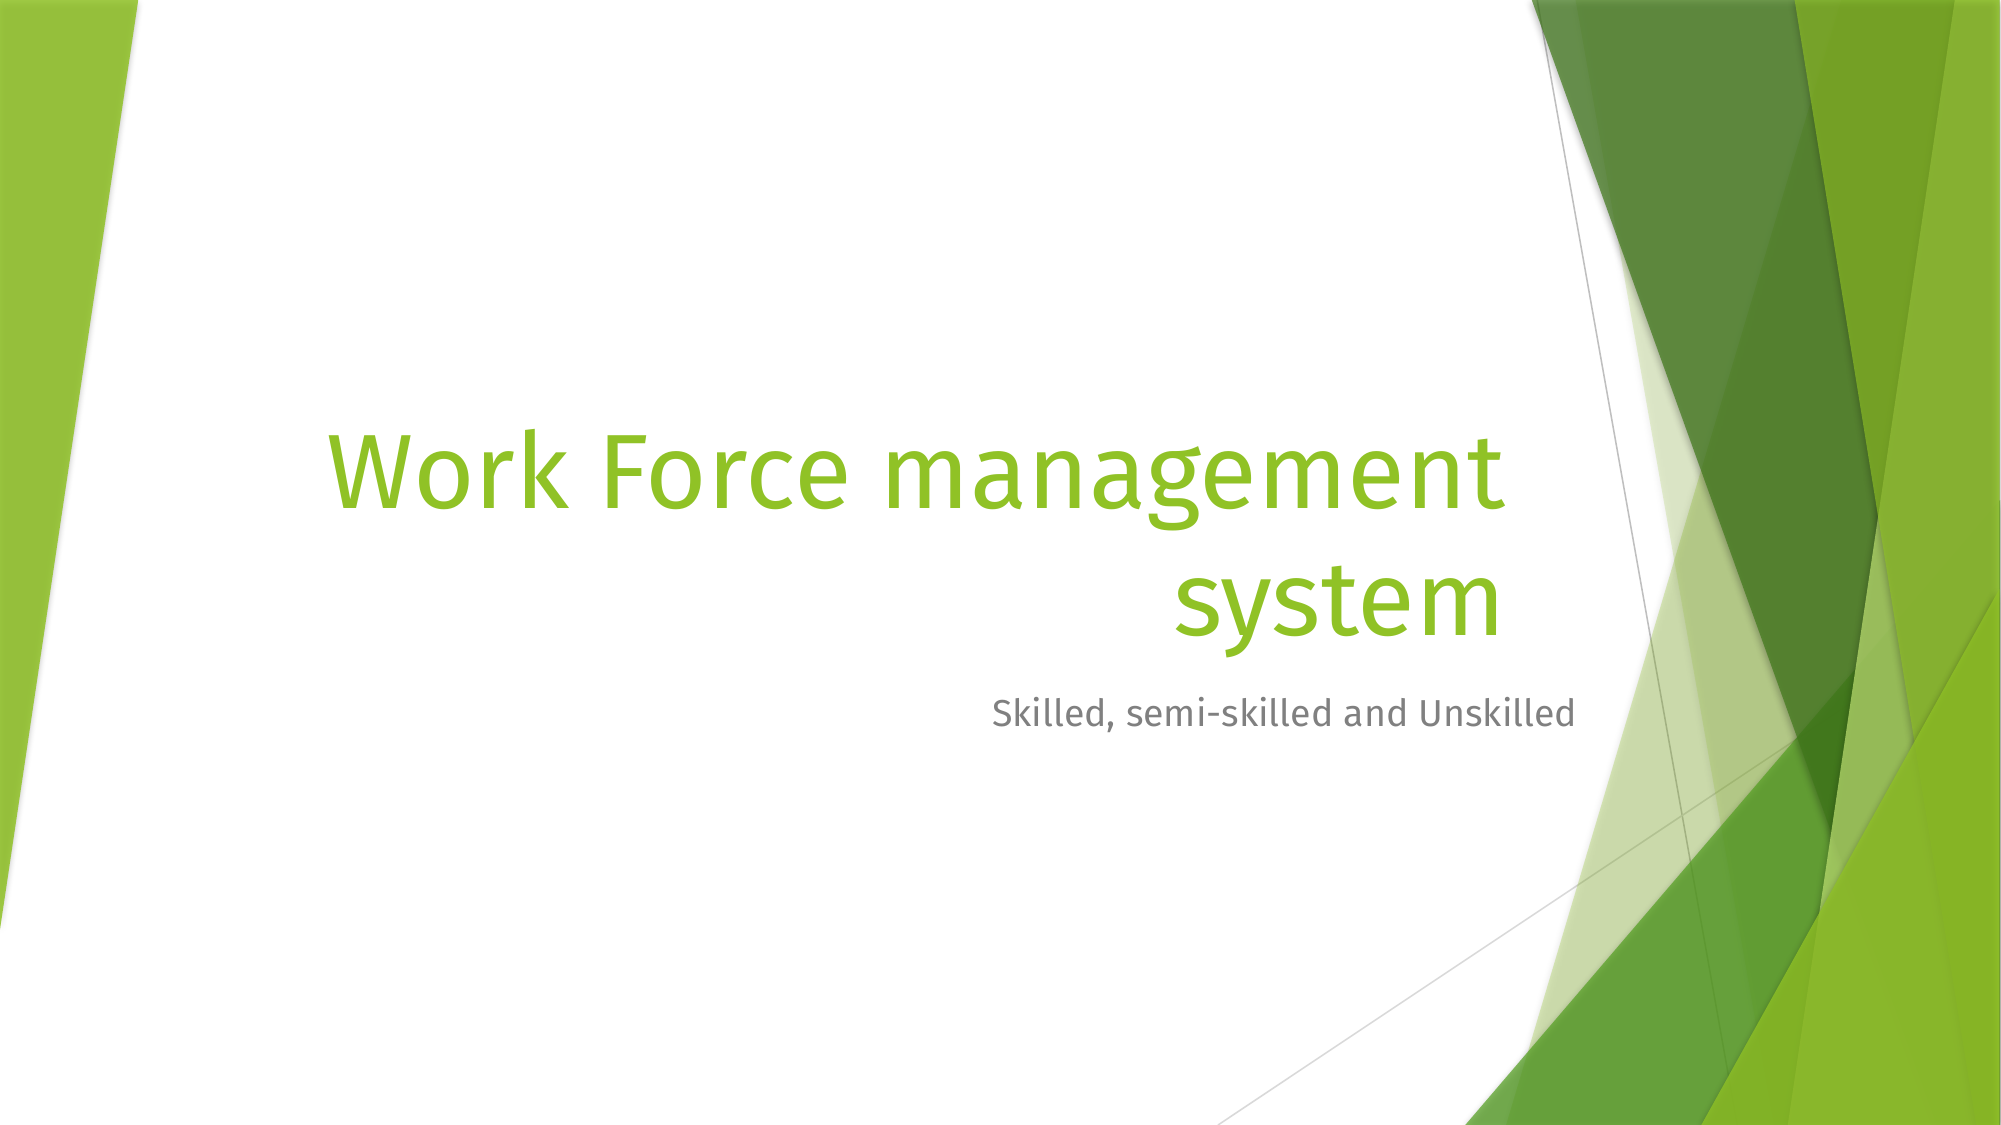

# Work Force management system
Skilled, semi-skilled and Unskilled